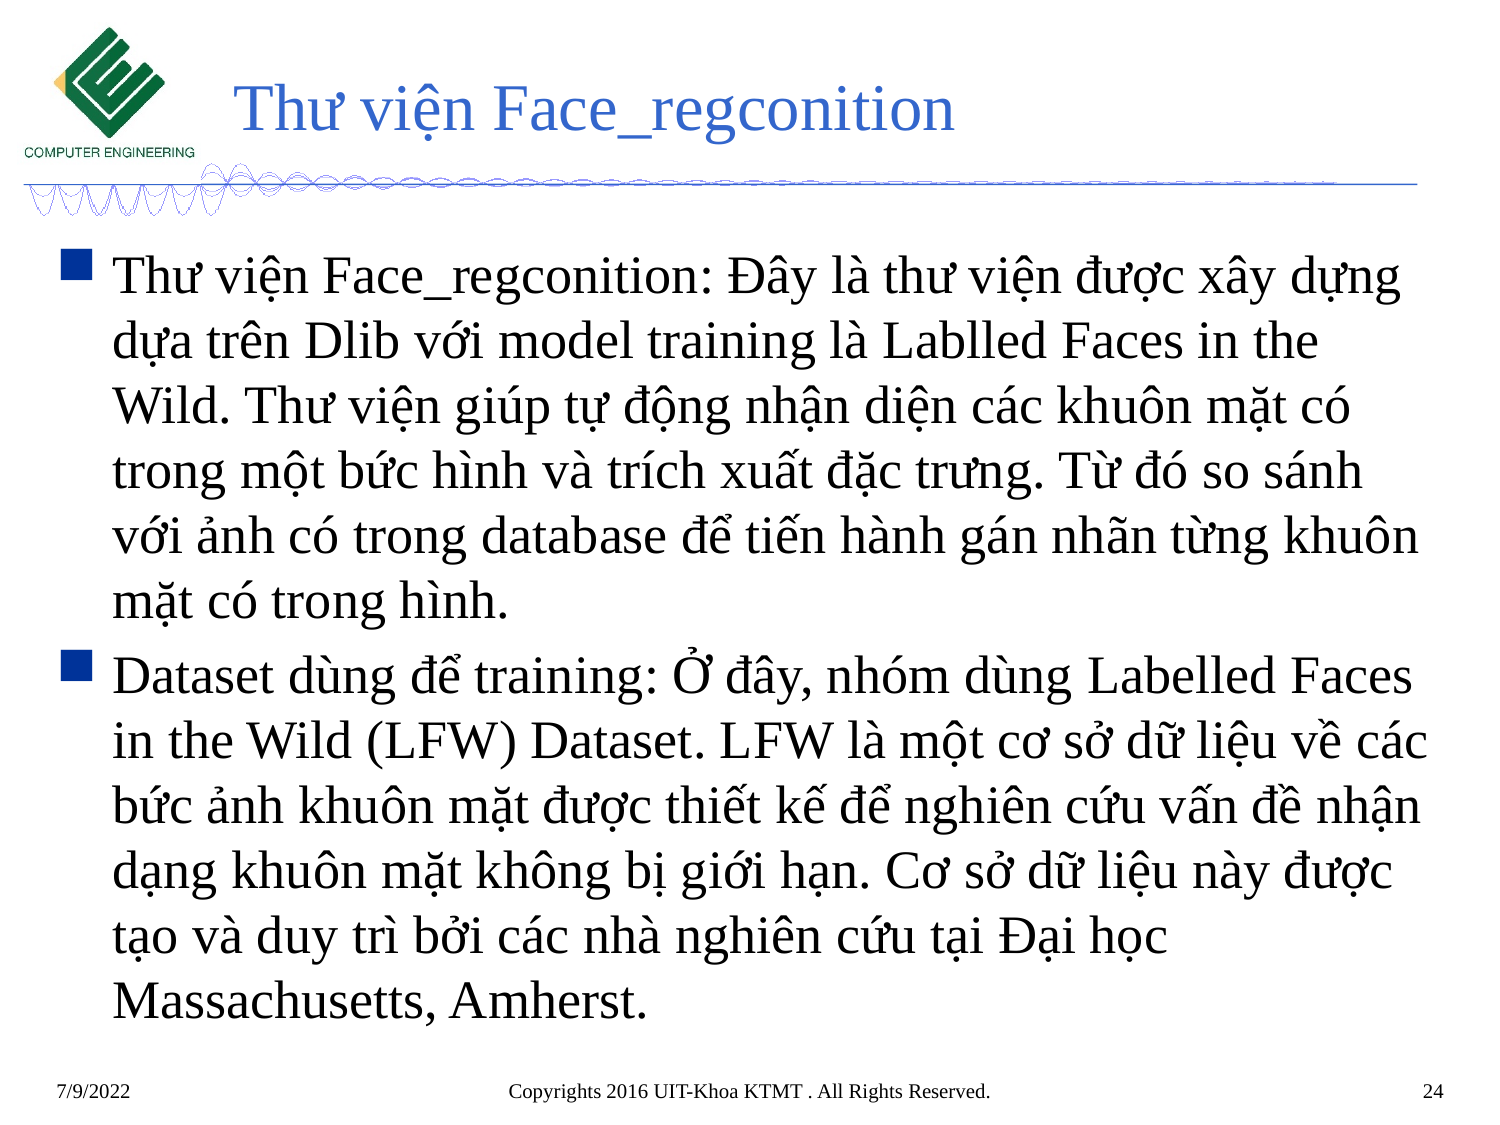

# Thư viện Face_regconition
Thư viện Face_regconition: Đây là thư viện được xây dựng dựa trên Dlib với model training là Lablled Faces in the Wild. Thư viện giúp tự động nhận diện các khuôn mặt có trong một bức hình và trích xuất đặc trưng. Từ đó so sánh với ảnh có trong database để tiến hành gán nhãn từng khuôn mặt có trong hình.
Dataset dùng để training: Ở đây, nhóm dùng Labelled Faces in the Wild (LFW) Dataset. LFW là một cơ sở dữ liệu về các bức ảnh khuôn mặt được thiết kế để nghiên cứu vấn đề nhận dạng khuôn mặt không bị giới hạn. Cơ sở dữ liệu này được tạo và duy trì bởi các nhà nghiên cứu tại Đại học Massachusetts, Amherst.
7/9/2022
Copyrights 2016 UIT-Khoa KTMT . All Rights Reserved.
24